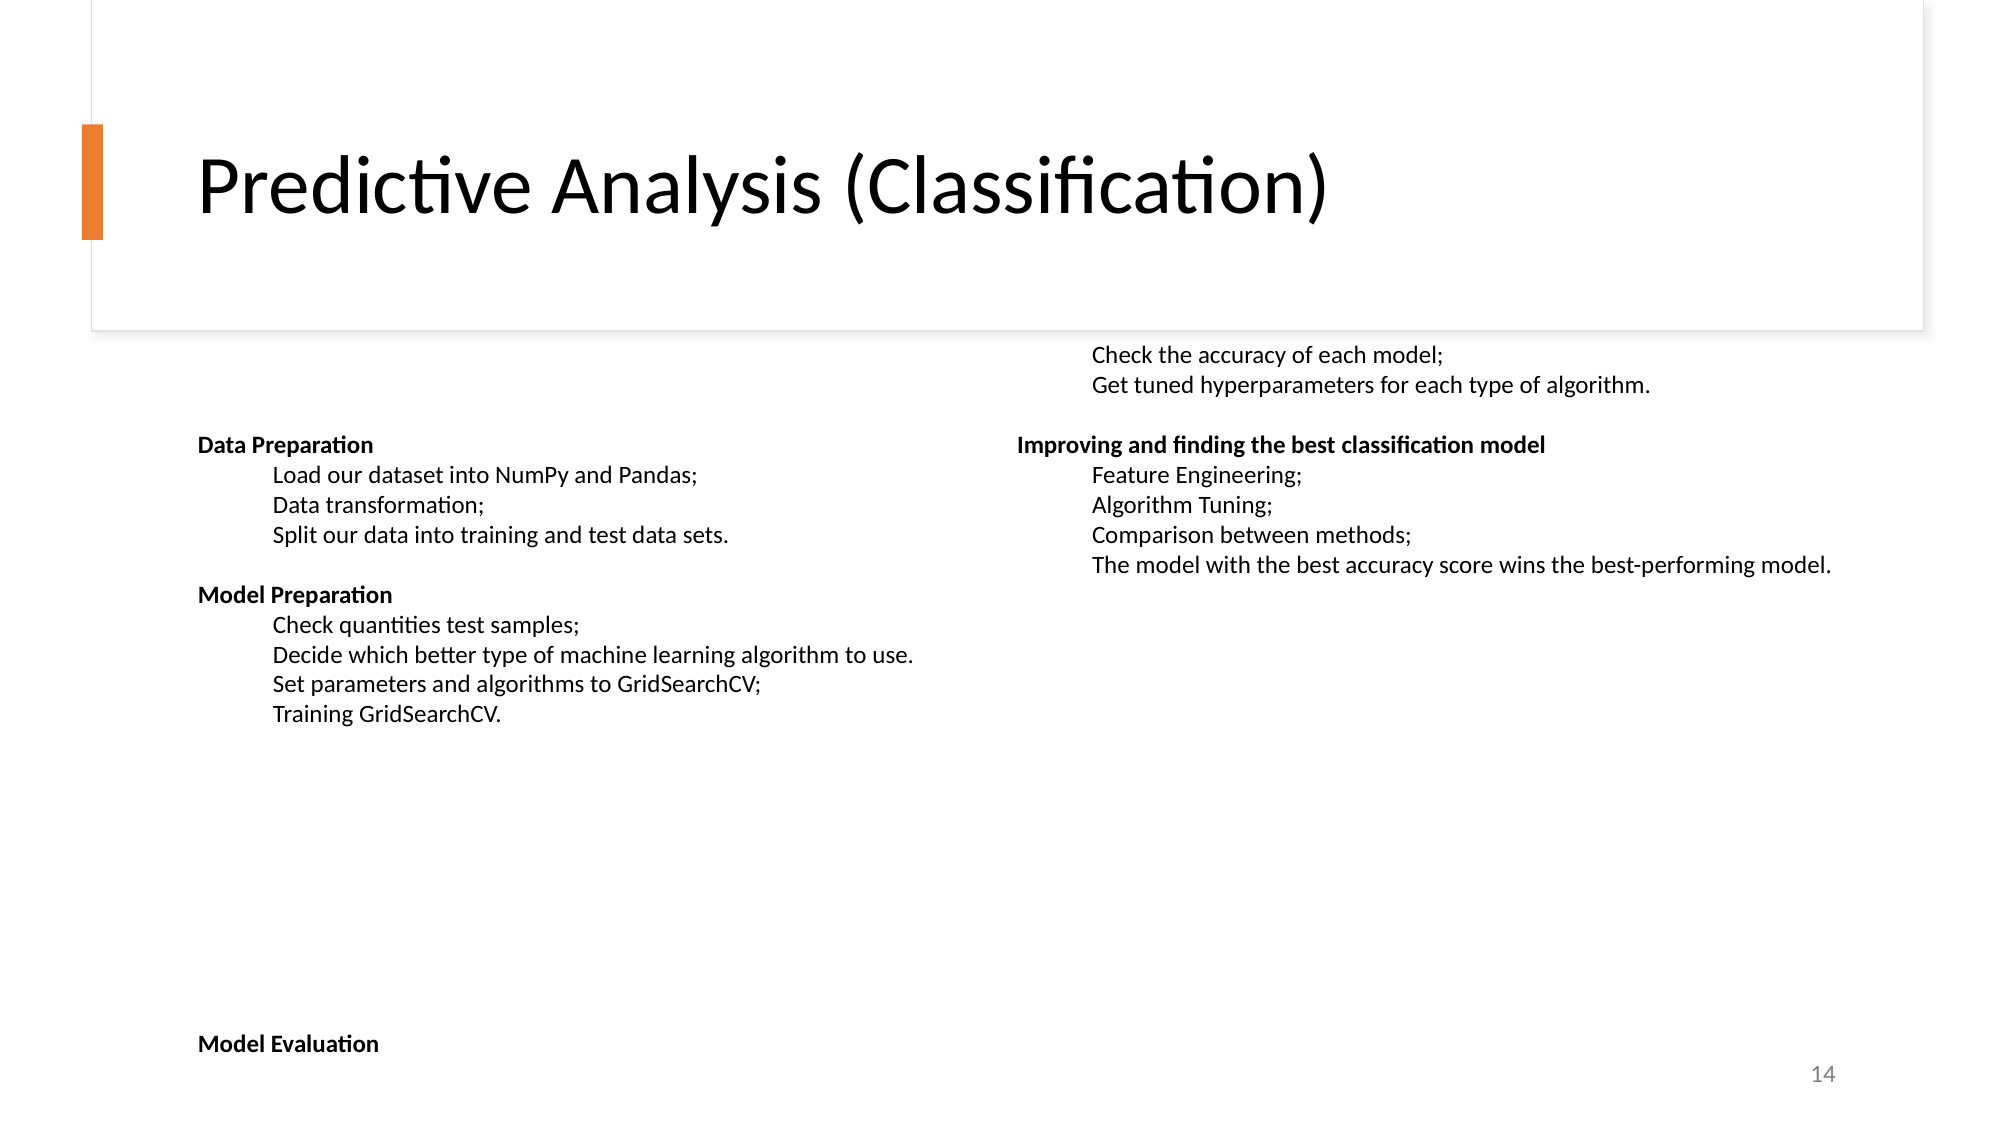

Predictive Analysis (Classification)

Data Preparation
Load our dataset into NumPy and Pandas;
Data transformation;
Split our data into training and test data sets.

Model Preparation
Check quantities test samples;
Decide which better type of machine learning algorithm to use.
Set parameters and algorithms to GridSearchCV;
Training GridSearchCV.

Model Evaluation
Check the accuracy of each model;
Get tuned hyperparameters for each type of algorithm.

Improving and finding the best classification model
Feature Engineering;
Algorithm Tuning;
Comparison between methods;
The model with the best accuracy score wins the best-performing model.

14